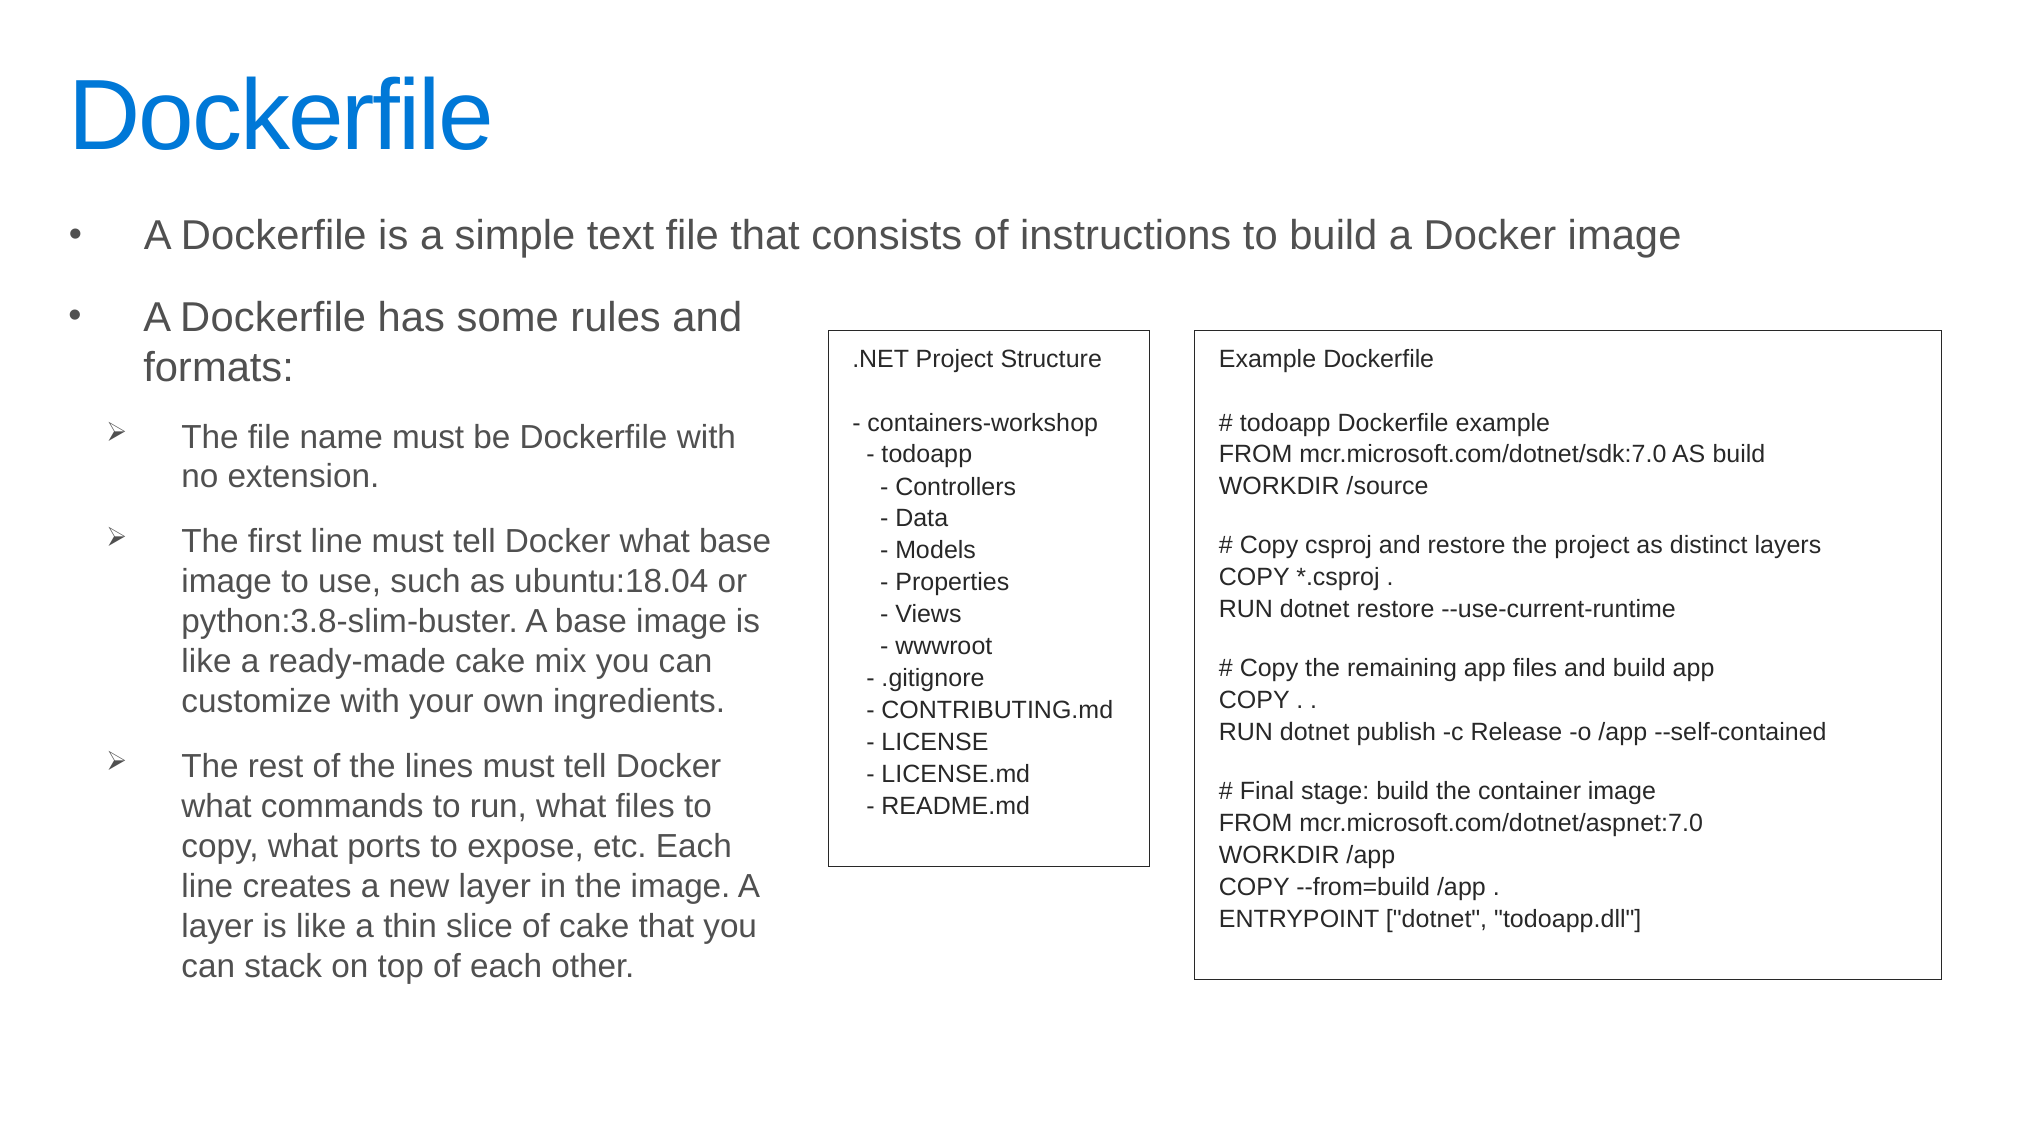

# Dockerfile
A Dockerfile is a simple text file that consists of instructions to build a Docker image
A Dockerfile has some rules and formats:
The file name must be Dockerfile with no extension.
The first line must tell Docker what base image to use, such as ubuntu:18.04 or python:3.8-slim-buster. A base image is like a ready-made cake mix you can customize with your own ingredients.
The rest of the lines must tell Docker what commands to run, what files to copy, what ports to expose, etc. Each line creates a new layer in the image. A layer is like a thin slice of cake that you can stack on top of each other.
.NET Project Structure

- containers-workshop
  - todoapp
    - Controllers
    - Data
    - Models
    - Properties
    - Views
    - wwwroot
  - .gitignore
  - CONTRIBUTING.md
  - LICENSE
  - LICENSE.md
  - README.md

Example Dockerfile

# todoapp Dockerfile example
FROM mcr.microsoft.com/dotnet/sdk:7.0 AS build
WORKDIR /source
# Copy csproj and restore the project as distinct layers
COPY *.csproj .
RUN dotnet restore --use-current-runtime
# Copy the remaining app files and build app
COPY . .
RUN dotnet publish -c Release -o /app --self-contained
# Final stage: build the container image
FROM mcr.microsoft.com/dotnet/aspnet:7.0
WORKDIR /app
COPY --from=build /app .
ENTRYPOINT ["dotnet", "todoapp.dll"]